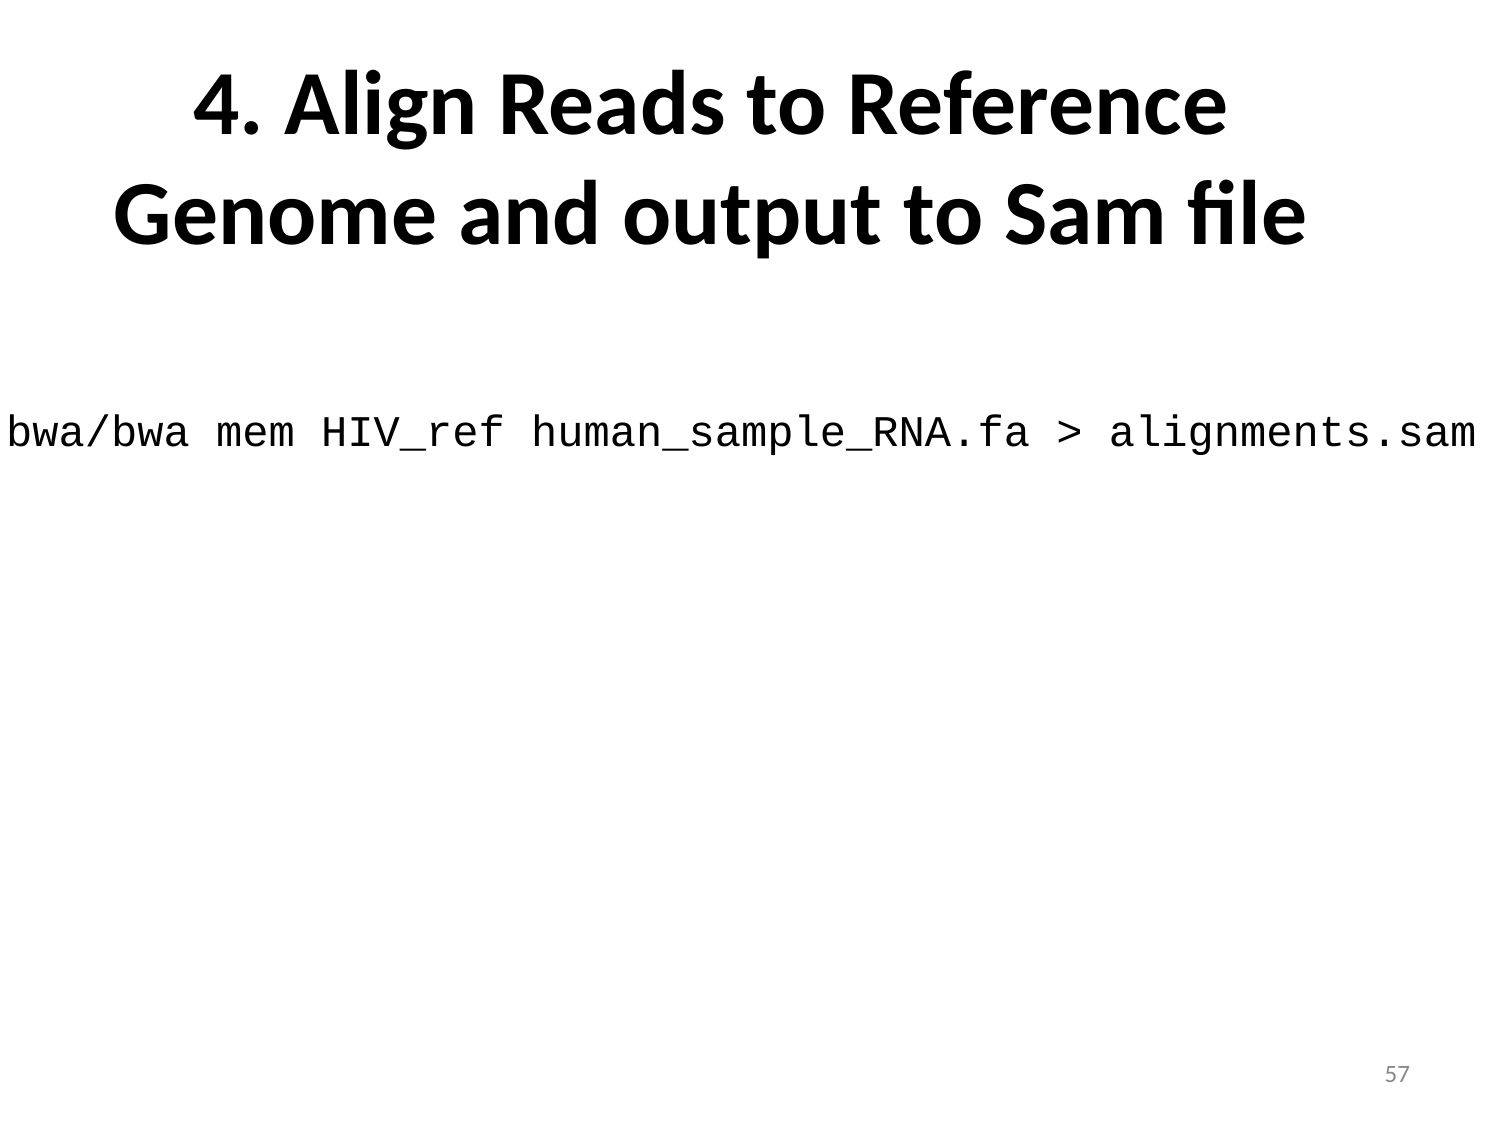

# 4. Align Reads to Reference Genome and output to Sam file

bwa/bwa mem HIV_ref human_sample_RNA.fa > alignments.sam

57